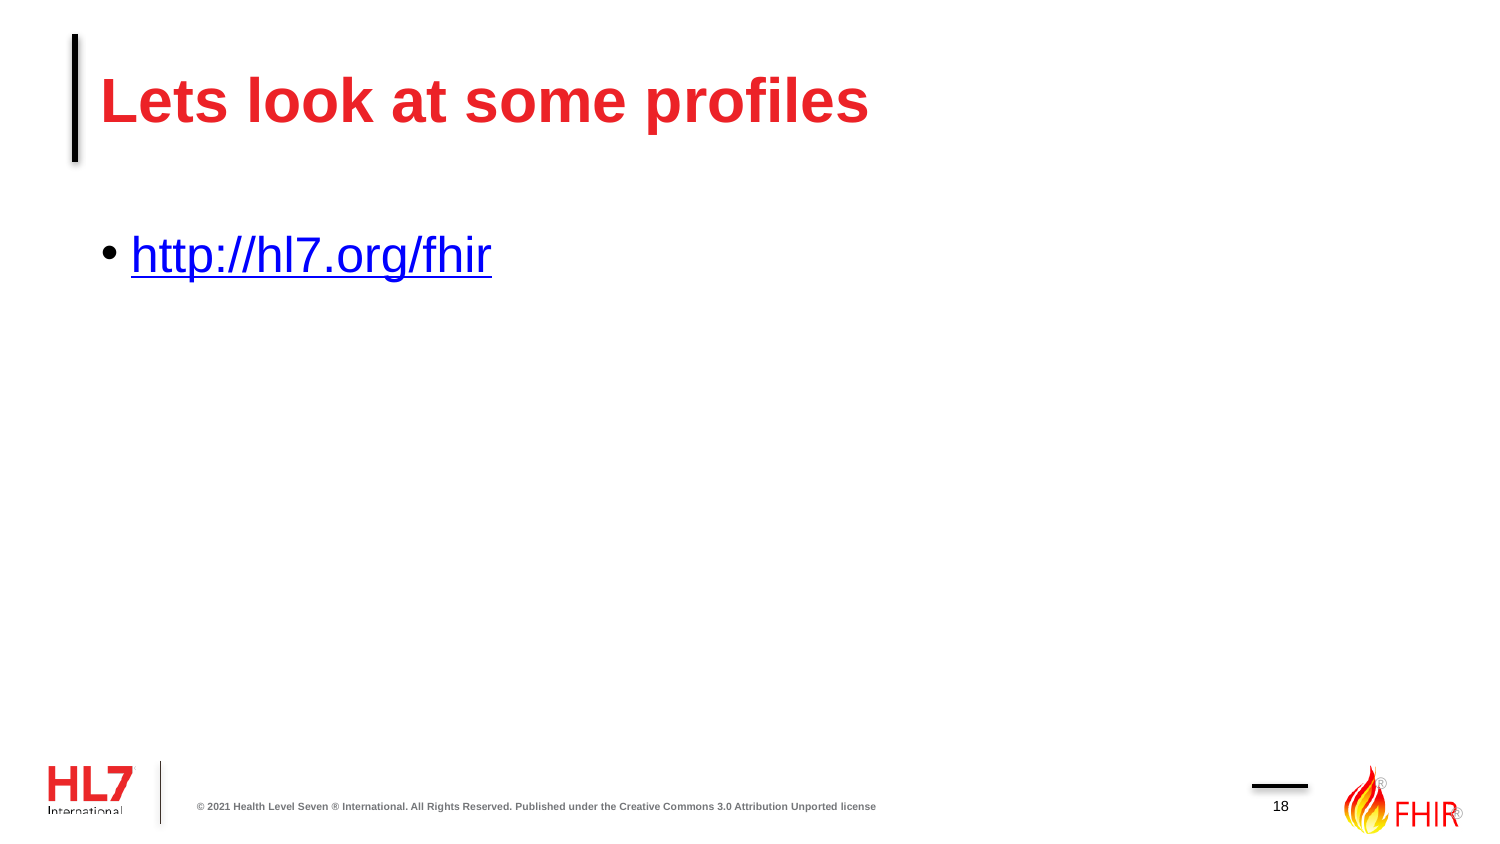

# Lets look at some profiles
http://hl7.org/fhir
18
© 2021 Health Level Seven ® International. All Rights Reserved. Published under the Creative Commons 3.0 Attribution Unported license